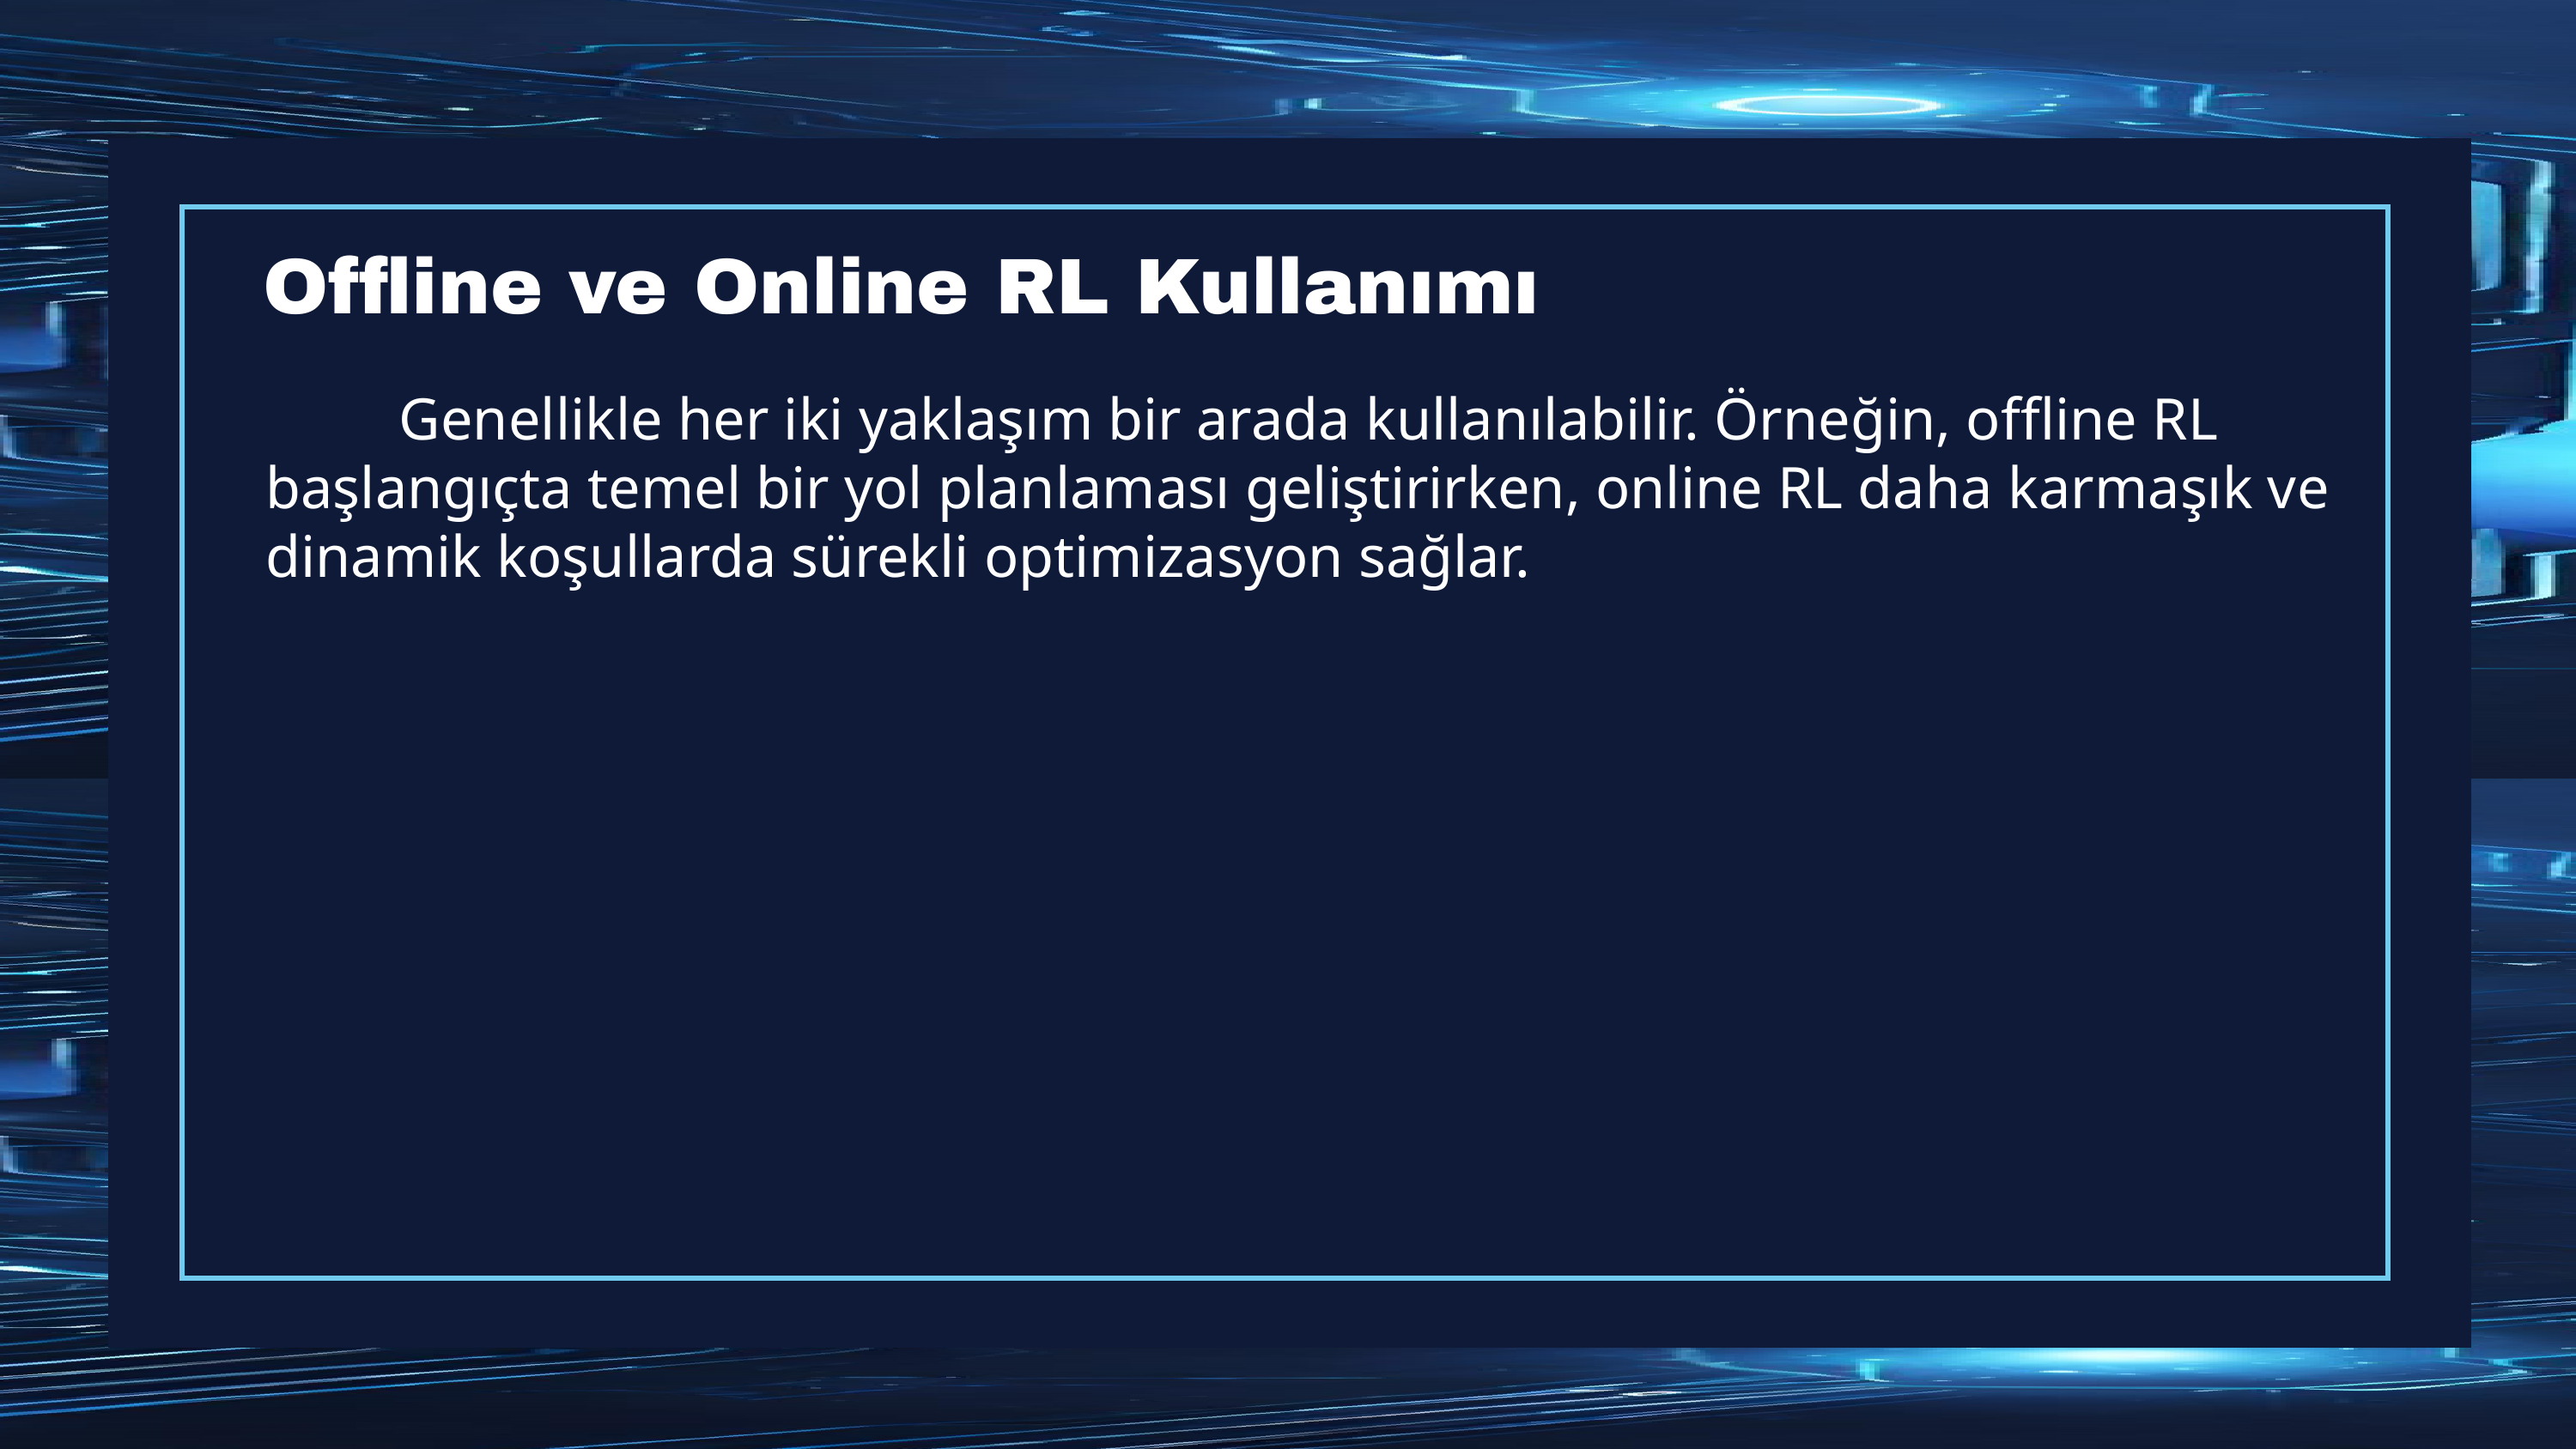

# Offline ve Online RL Kullanımı
         Genellikle her iki yaklaşım bir arada kullanılabilir. Örneğin, offline RL başlangıçta temel bir yol planlaması geliştirirken, online RL daha karmaşık ve dinamik koşullarda sürekli optimizasyon sağlar.